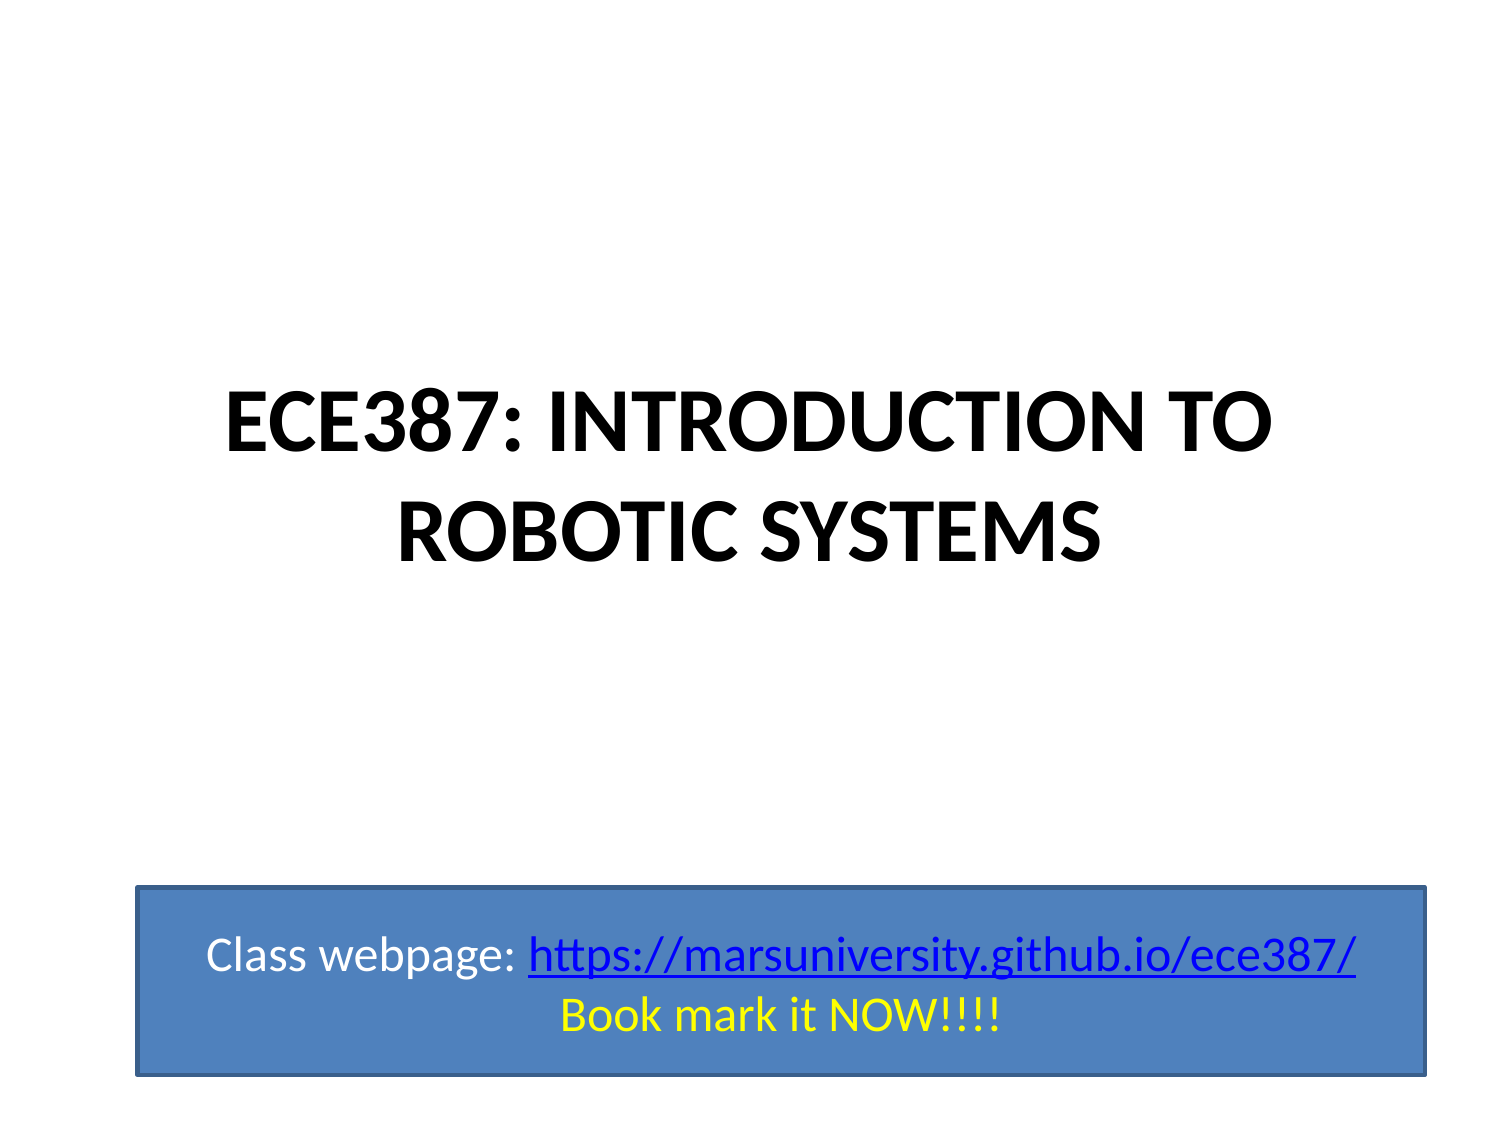

# ECE387: INTRODUCTION TO ROBOTIC SYSTEMS

Class webpage: https://marsuniversity.github.io/ece387/
Book mark it NOW!!!!